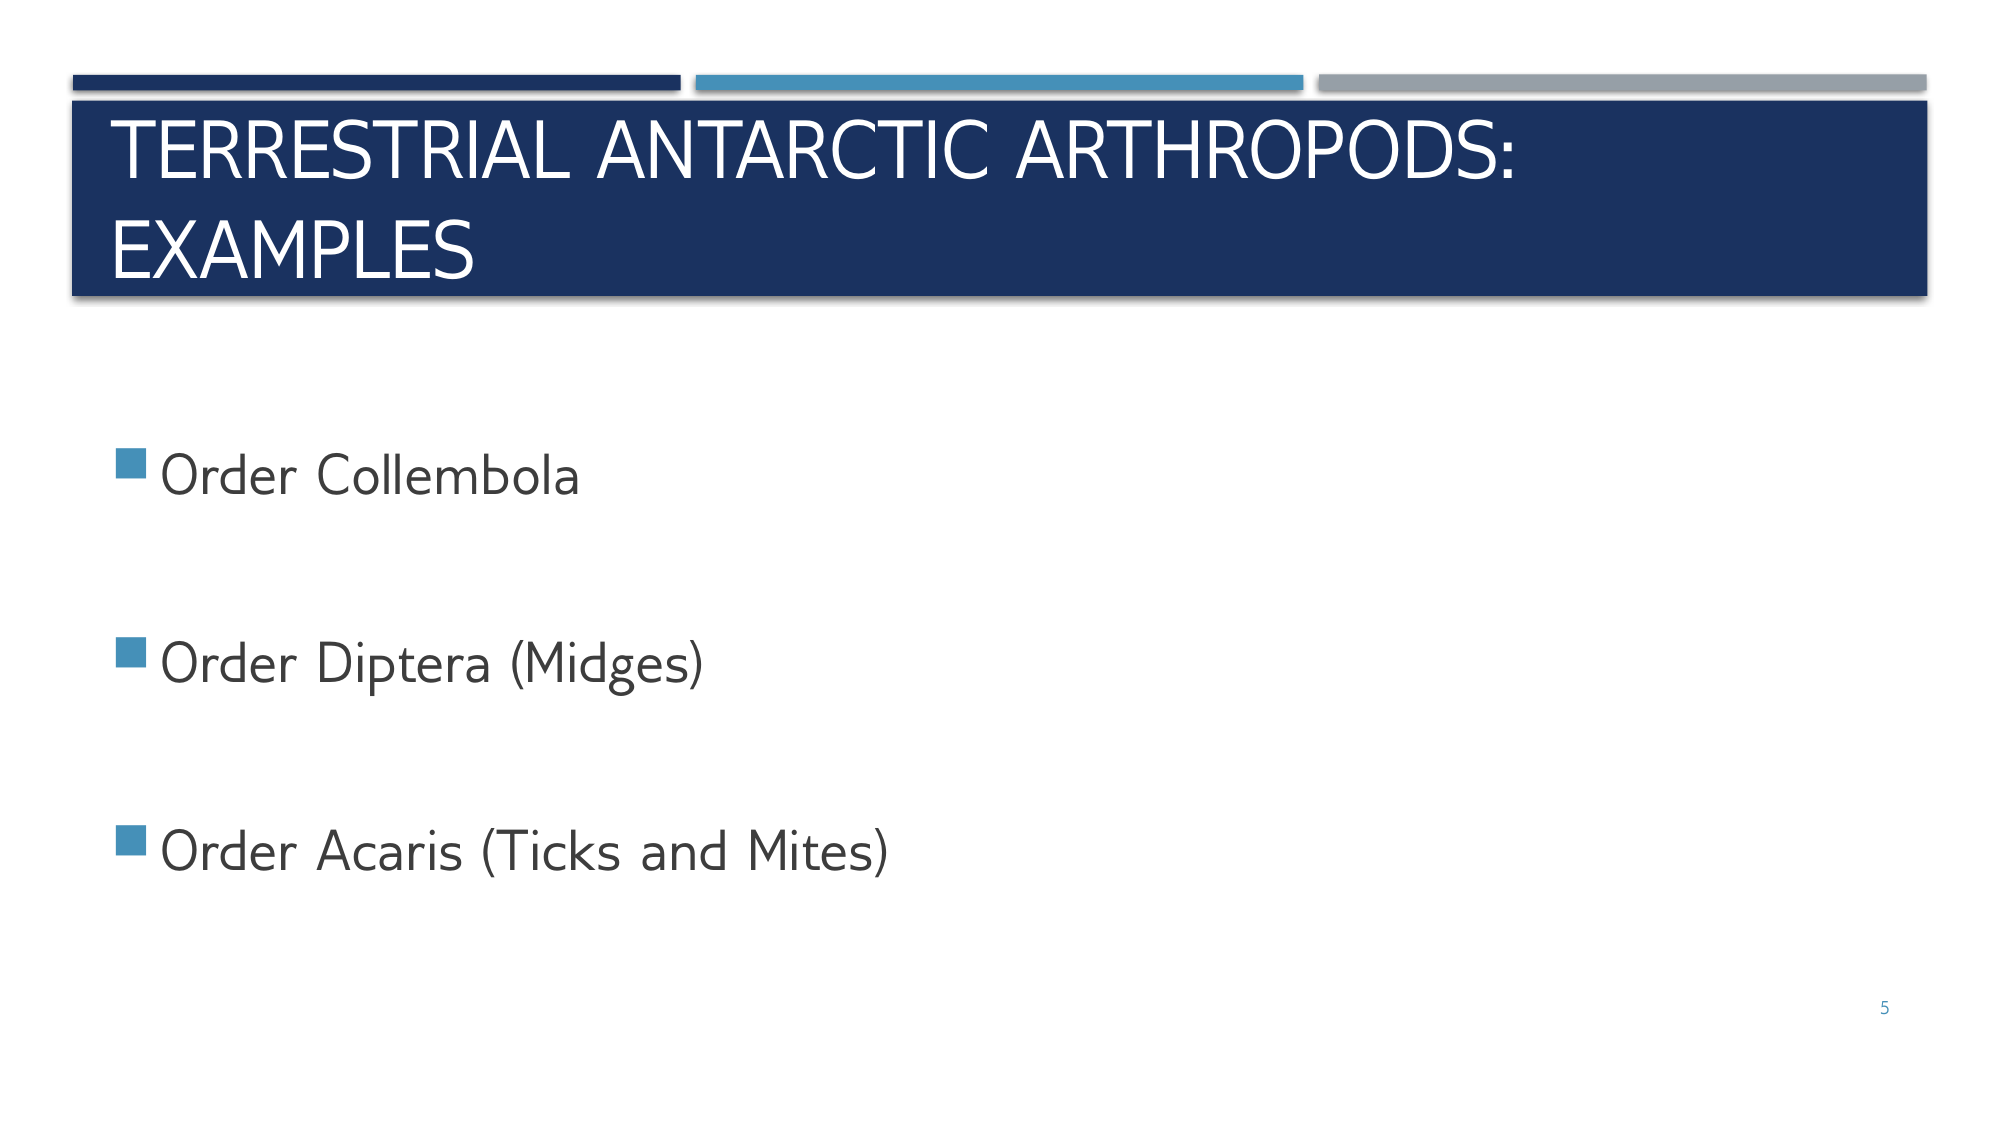

# TERRESTRIAL ANTARCTIC ARTHROPODS: EXAMPLES
Order Collembola

Order Diptera (Midges)

Order Acaris (Ticks and Mites)
5